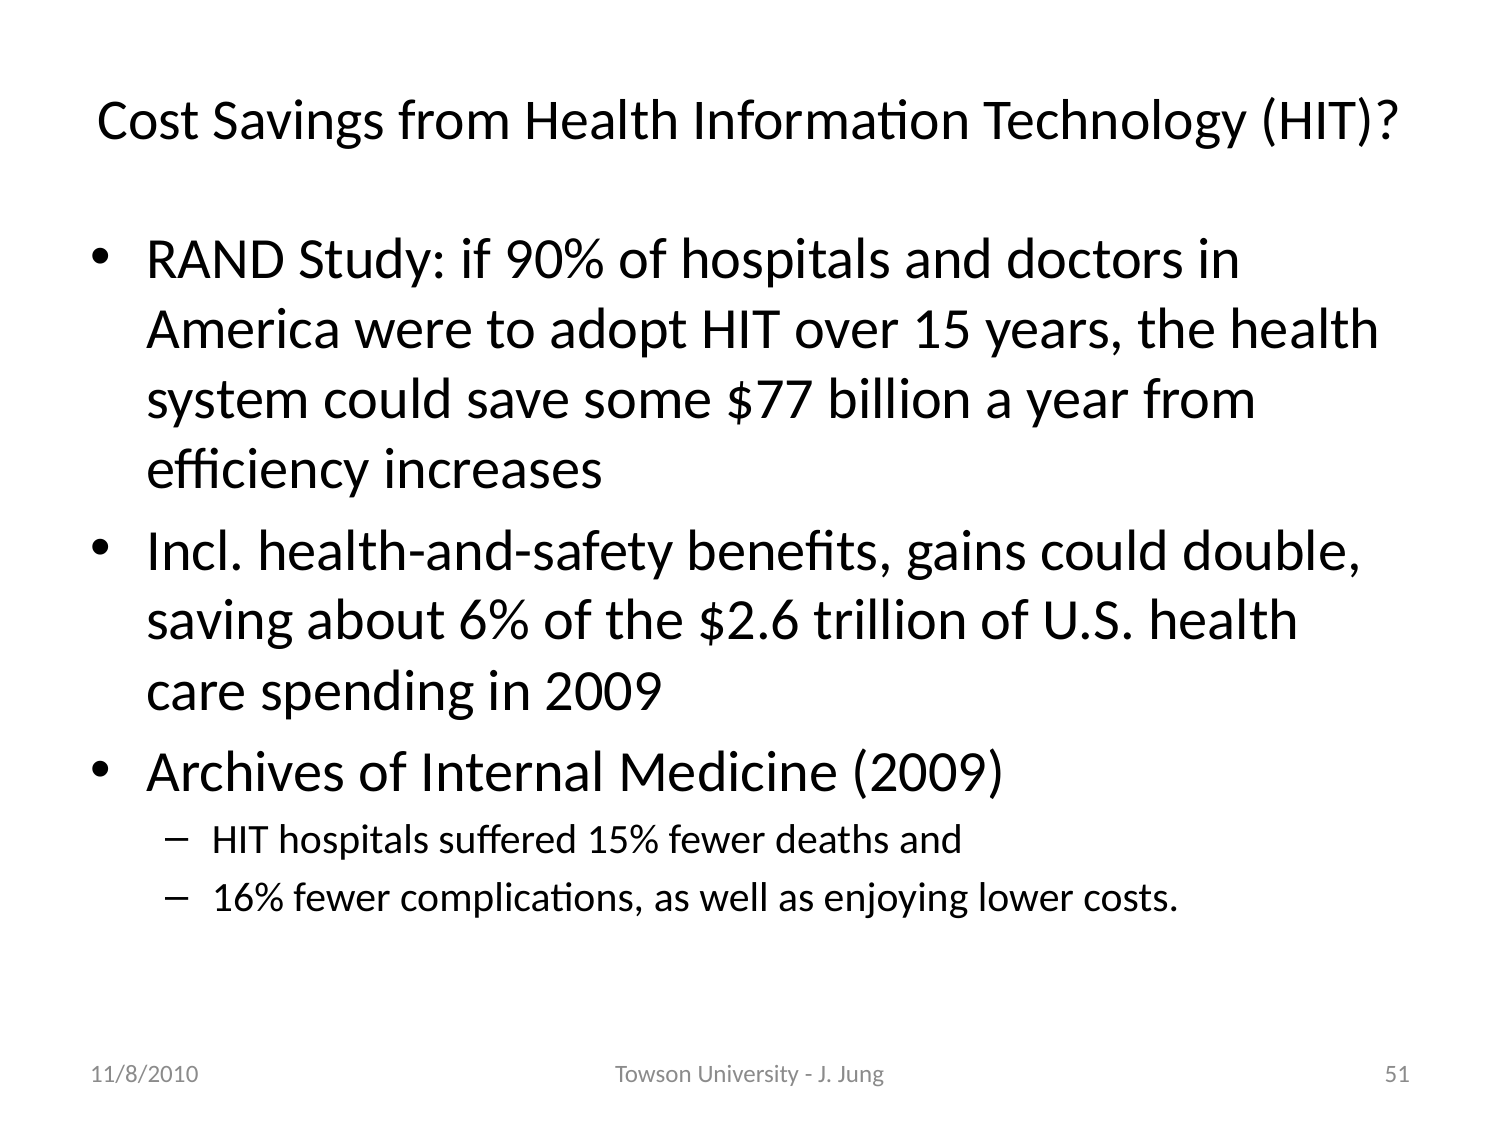

# Cost Savings from Health Information Technology (HIT)?
RAND Study: if 90% of hospitals and doctors in America were to adopt HIT over 15 years, the health system could save some $77 billion a year from efficiency increases
Incl. health-and-safety benefits, gains could double, saving about 6% of the $2.6 trillion of U.S. health care spending in 2009
Archives of Internal Medicine (2009)
HIT hospitals suffered 15% fewer deaths and
16% fewer complications, as well as enjoying lower costs.
11/8/2010
Towson University - J. Jung
51